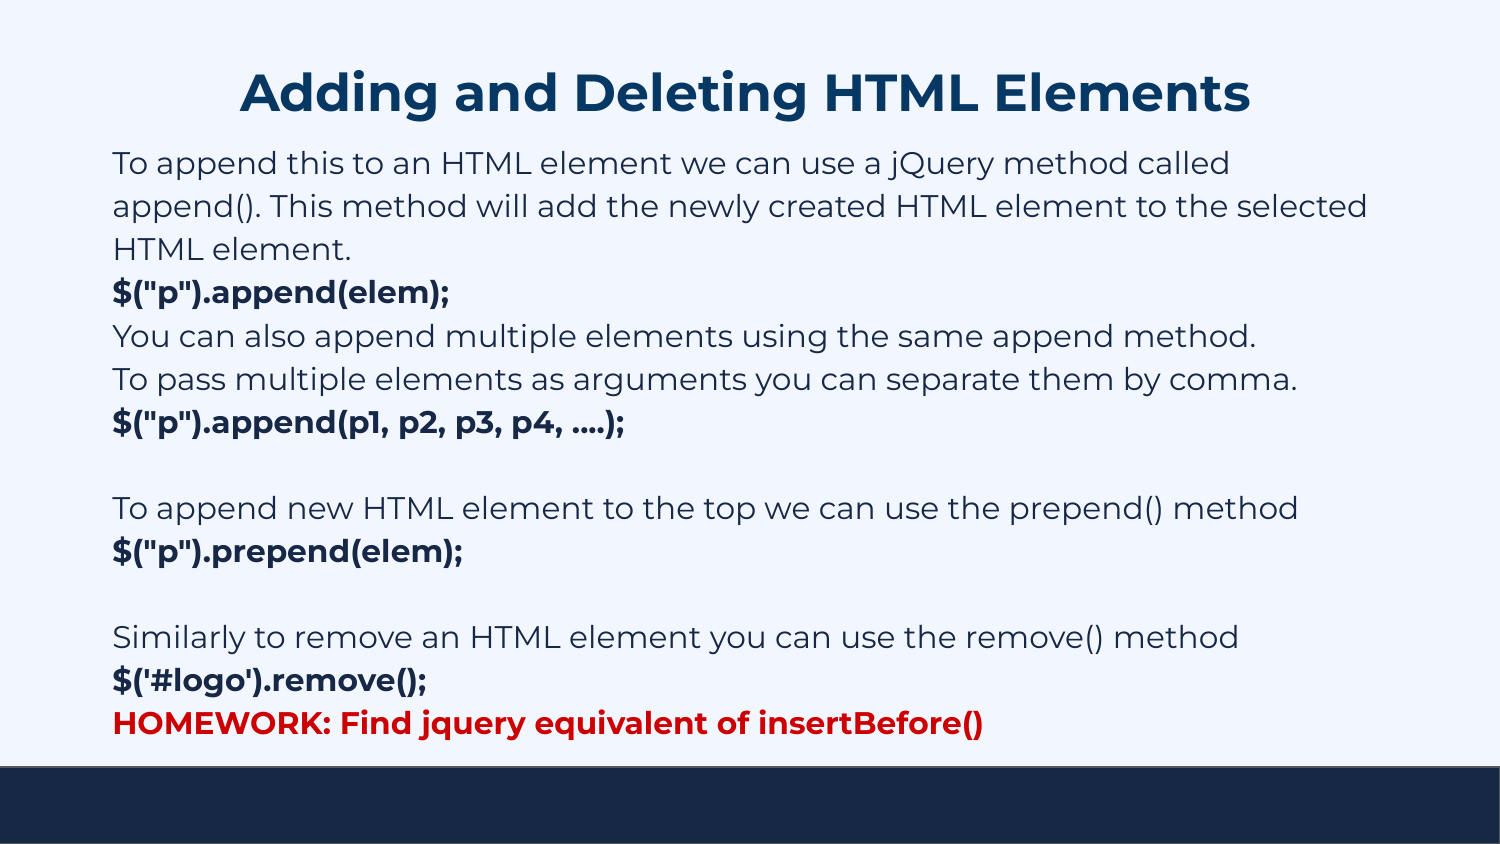

# Adding and Deleting HTML Elements
To append this to an HTML element we can use a jQuery method called append(). This method will add the newly created HTML element to the selected HTML element.
$("p").append(elem);
You can also append multiple elements using the same append method.
To pass multiple elements as arguments you can separate them by comma.
$("p").append(p1, p2, p3, p4, ....);

To append new HTML element to the top we can use the prepend() method
$("p").prepend(elem);

Similarly to remove an HTML element you can use the remove() method
$('#logo').remove();
HOMEWORK: Find jquery equivalent of insertBefore()